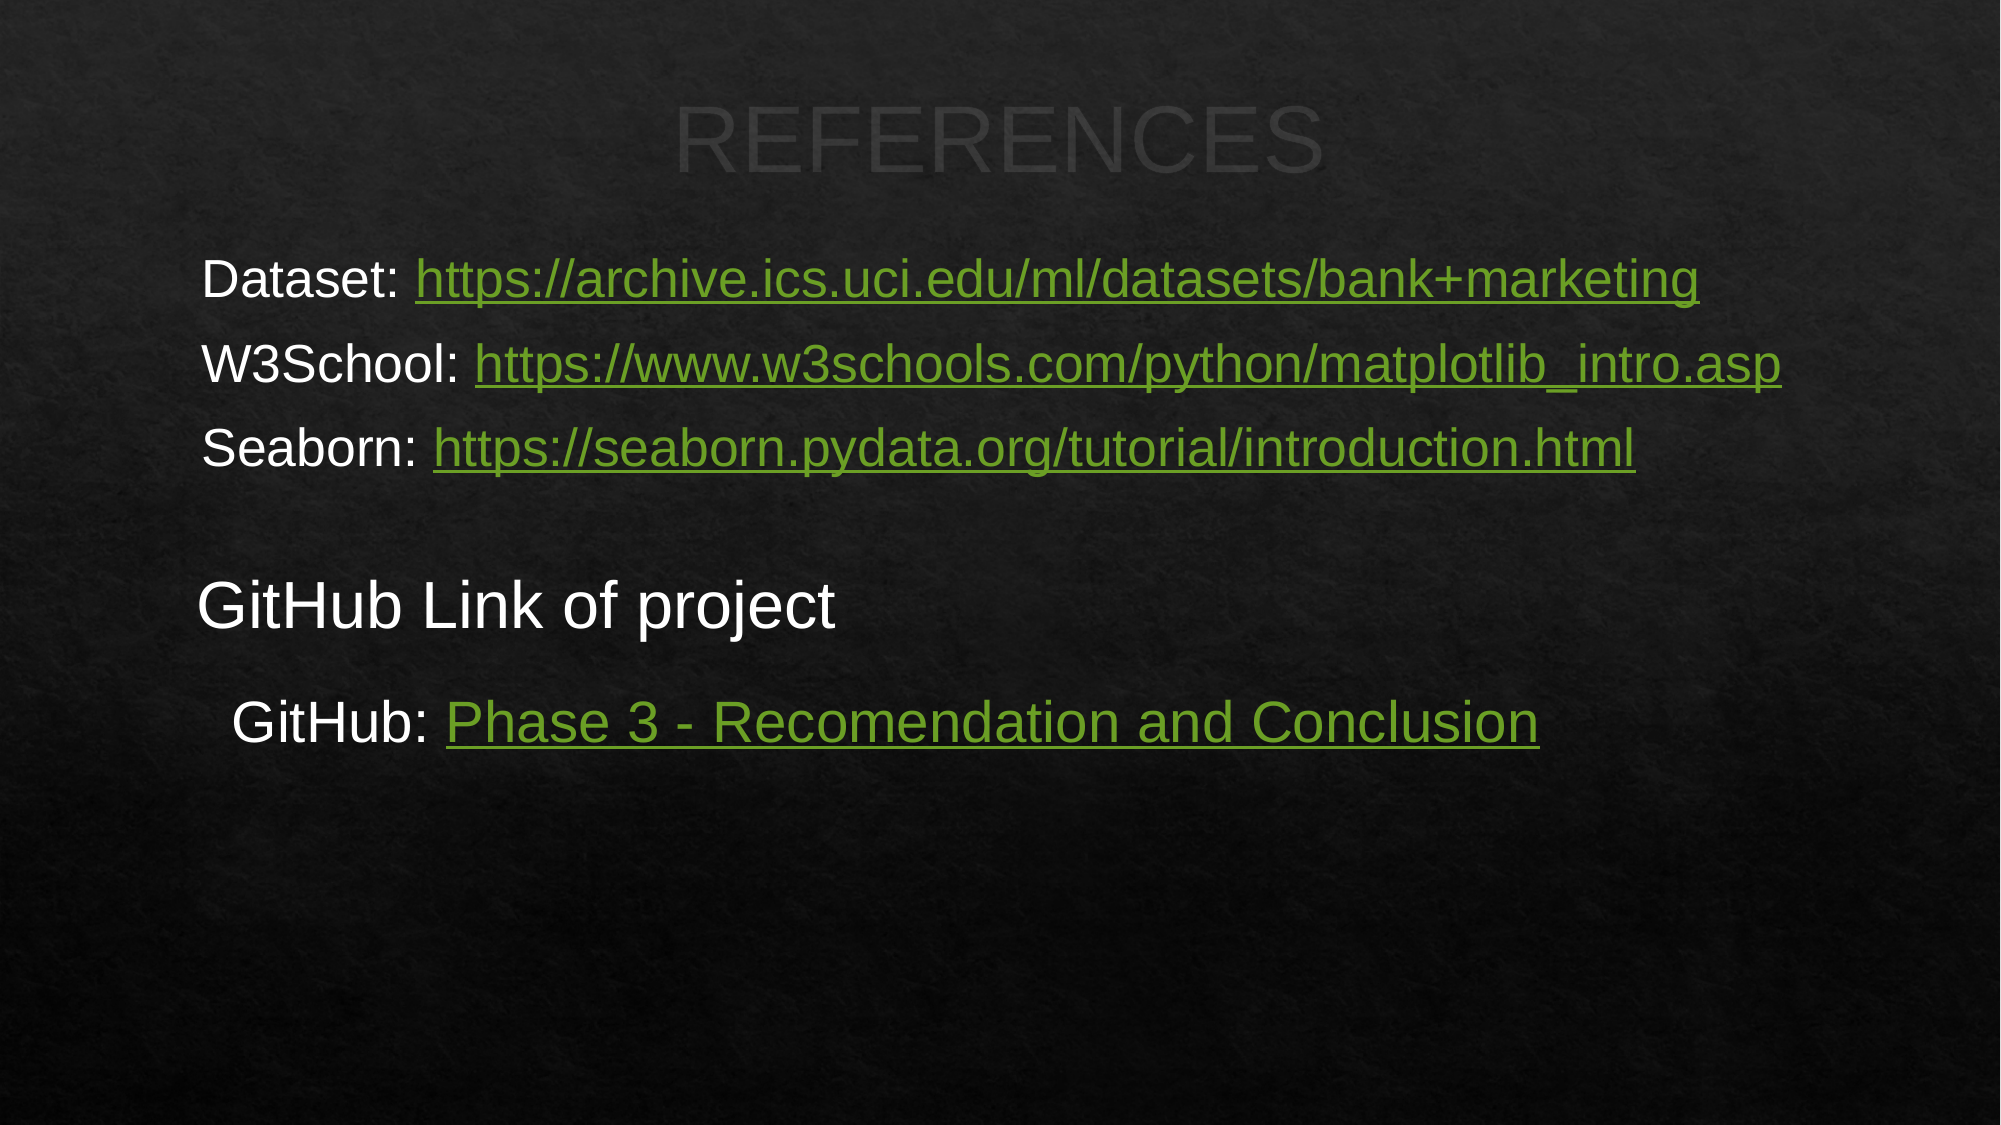

# REFERENCES
Dataset: https://archive.ics.uci.edu/ml/datasets/bank+marketing
W3School: https://www.w3schools.com/python/matplotlib_intro.asp
Seaborn: https://seaborn.pydata.org/tutorial/introduction.html

GitHub Link of project
GitHub: Phase 3 - Recomendation and Conclusion